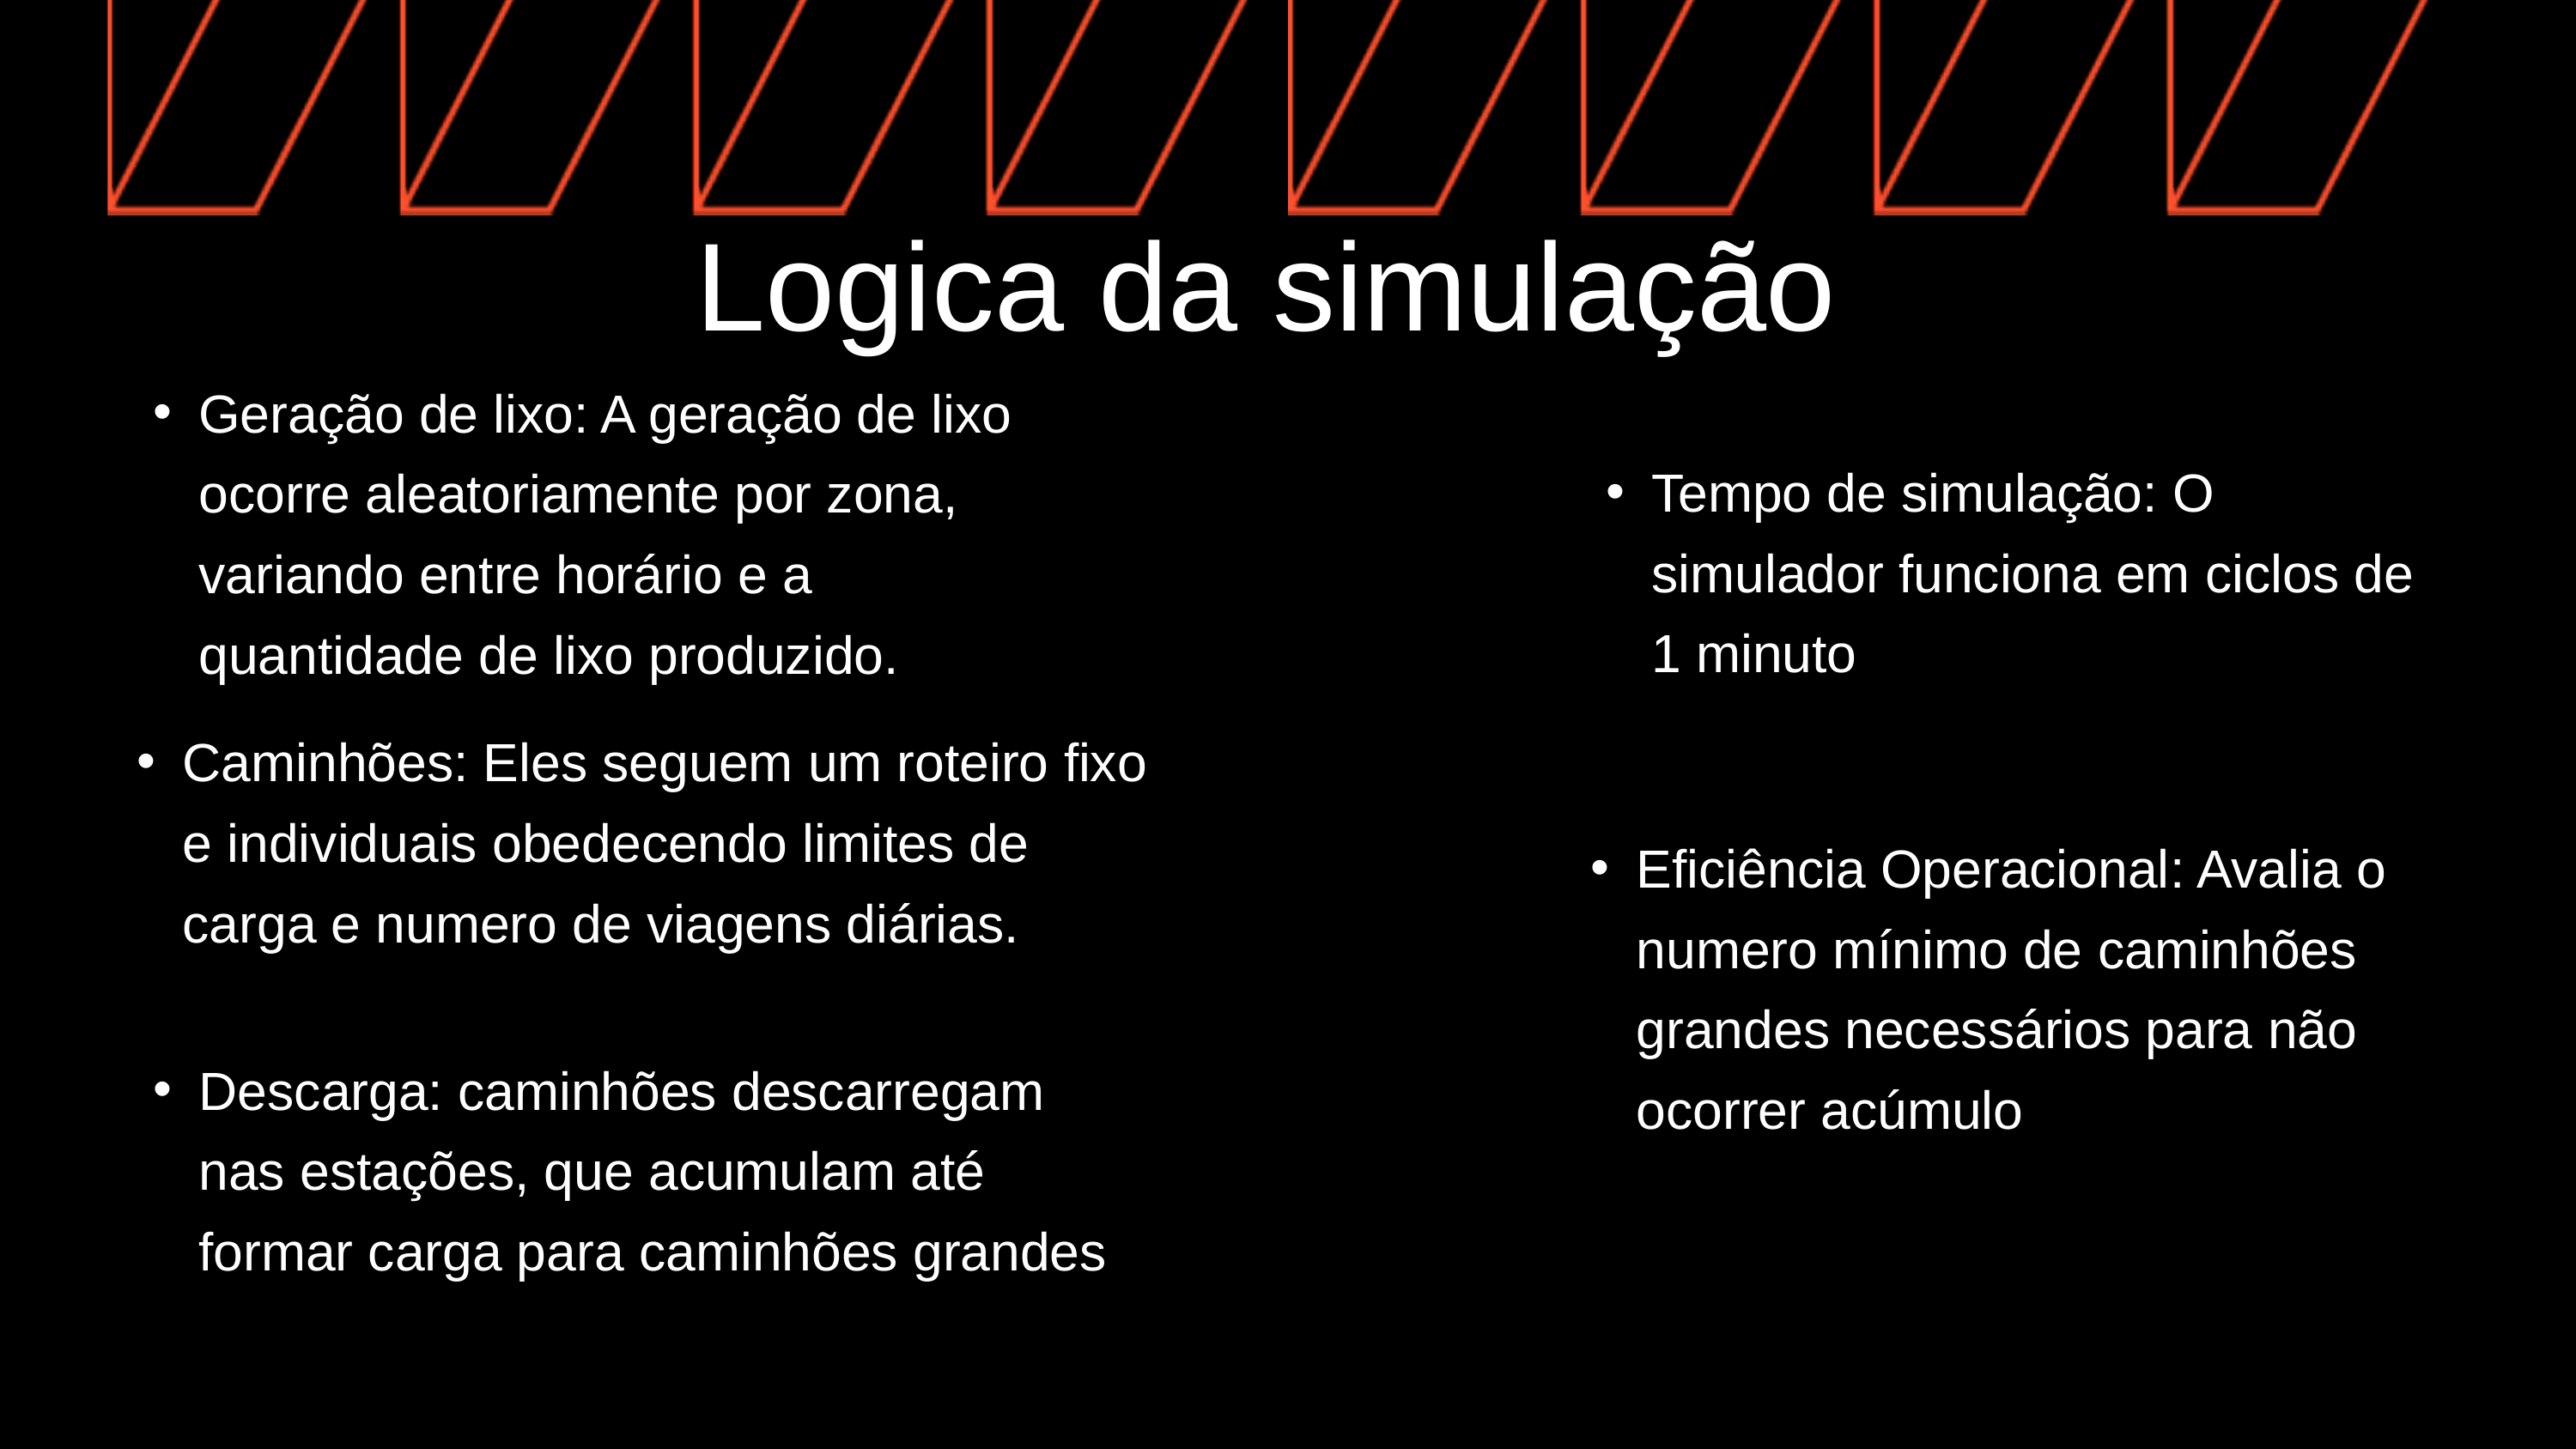

Logica da simulação
Geração de lixo: A geração de lixo ocorre aleatoriamente por zona, variando entre horário e a quantidade de lixo produzido.

Tempo de simulação: O simulador funciona em ciclos de 1 minuto
Caminhões: Eles seguem um roteiro fixo e individuais obedecendo limites de carga e numero de viagens diárias.
Eficiência Operacional: Avalia o numero mínimo de caminhões grandes necessários para não ocorrer acúmulo
Descarga: caminhões descarregam nas estações, que acumulam até formar carga para caminhões grandes